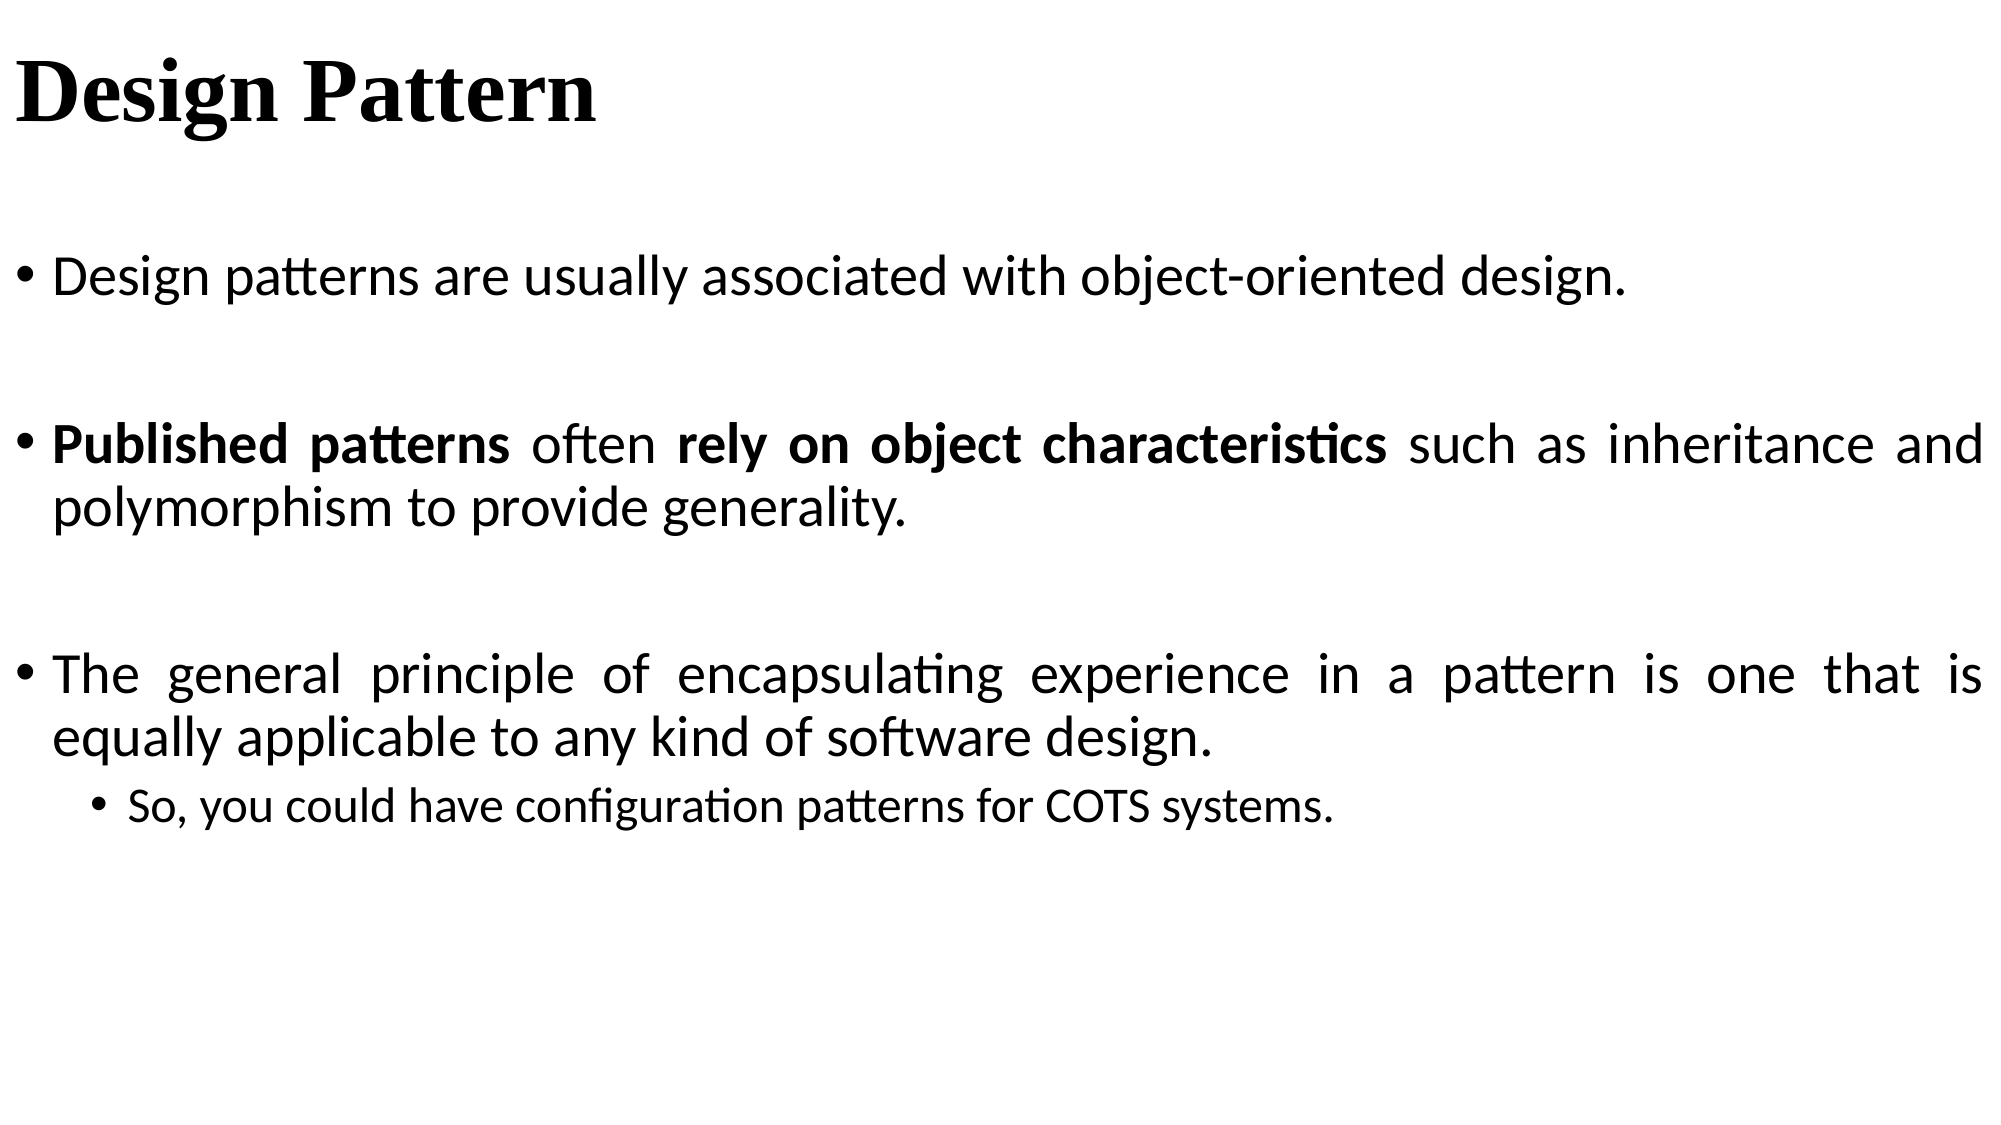

# Design Pattern
Design patterns are usually associated with object-oriented design.

Published patterns often rely on object characteristics such as inheritance and polymorphism to provide generality.

The general principle of encapsulating experience in a pattern is one that is equally applicable to any kind of software design.
So, you could have configuration patterns for COTS systems.